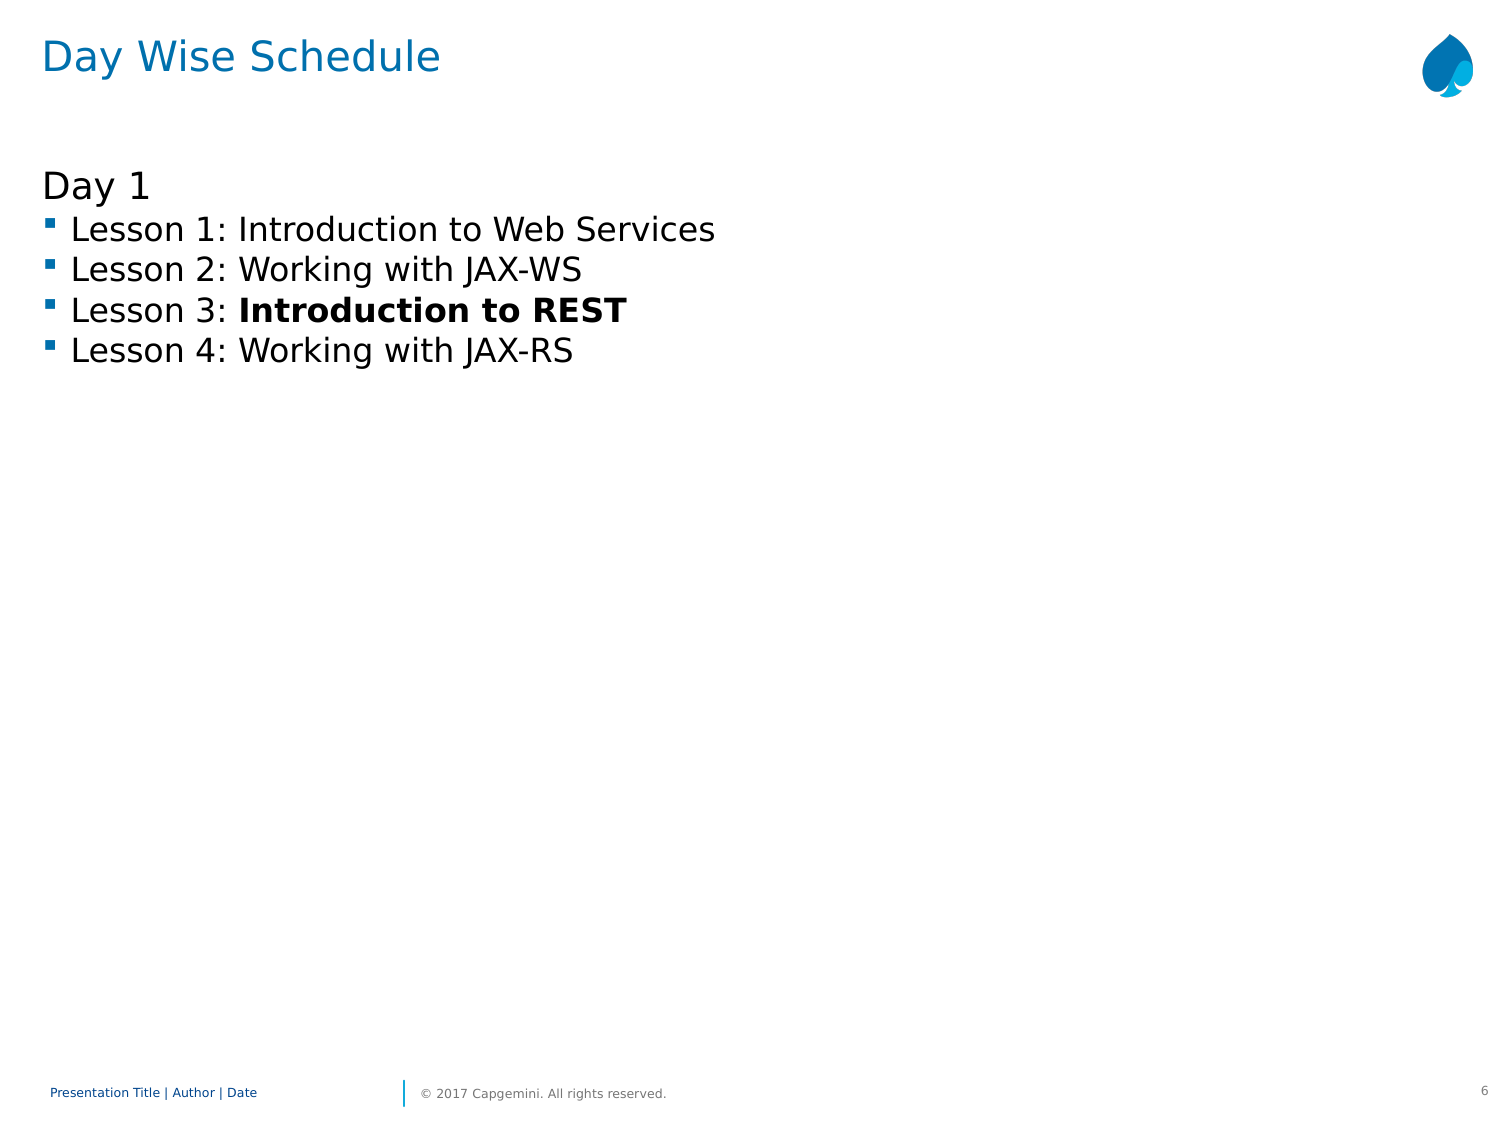

Day Wise Schedule
Day 1
Lesson 1: Introduction to Web Services
Lesson 2: Working with JAX-WS
Lesson 3: Introduction to REST
Lesson 4: Working with JAX-RS